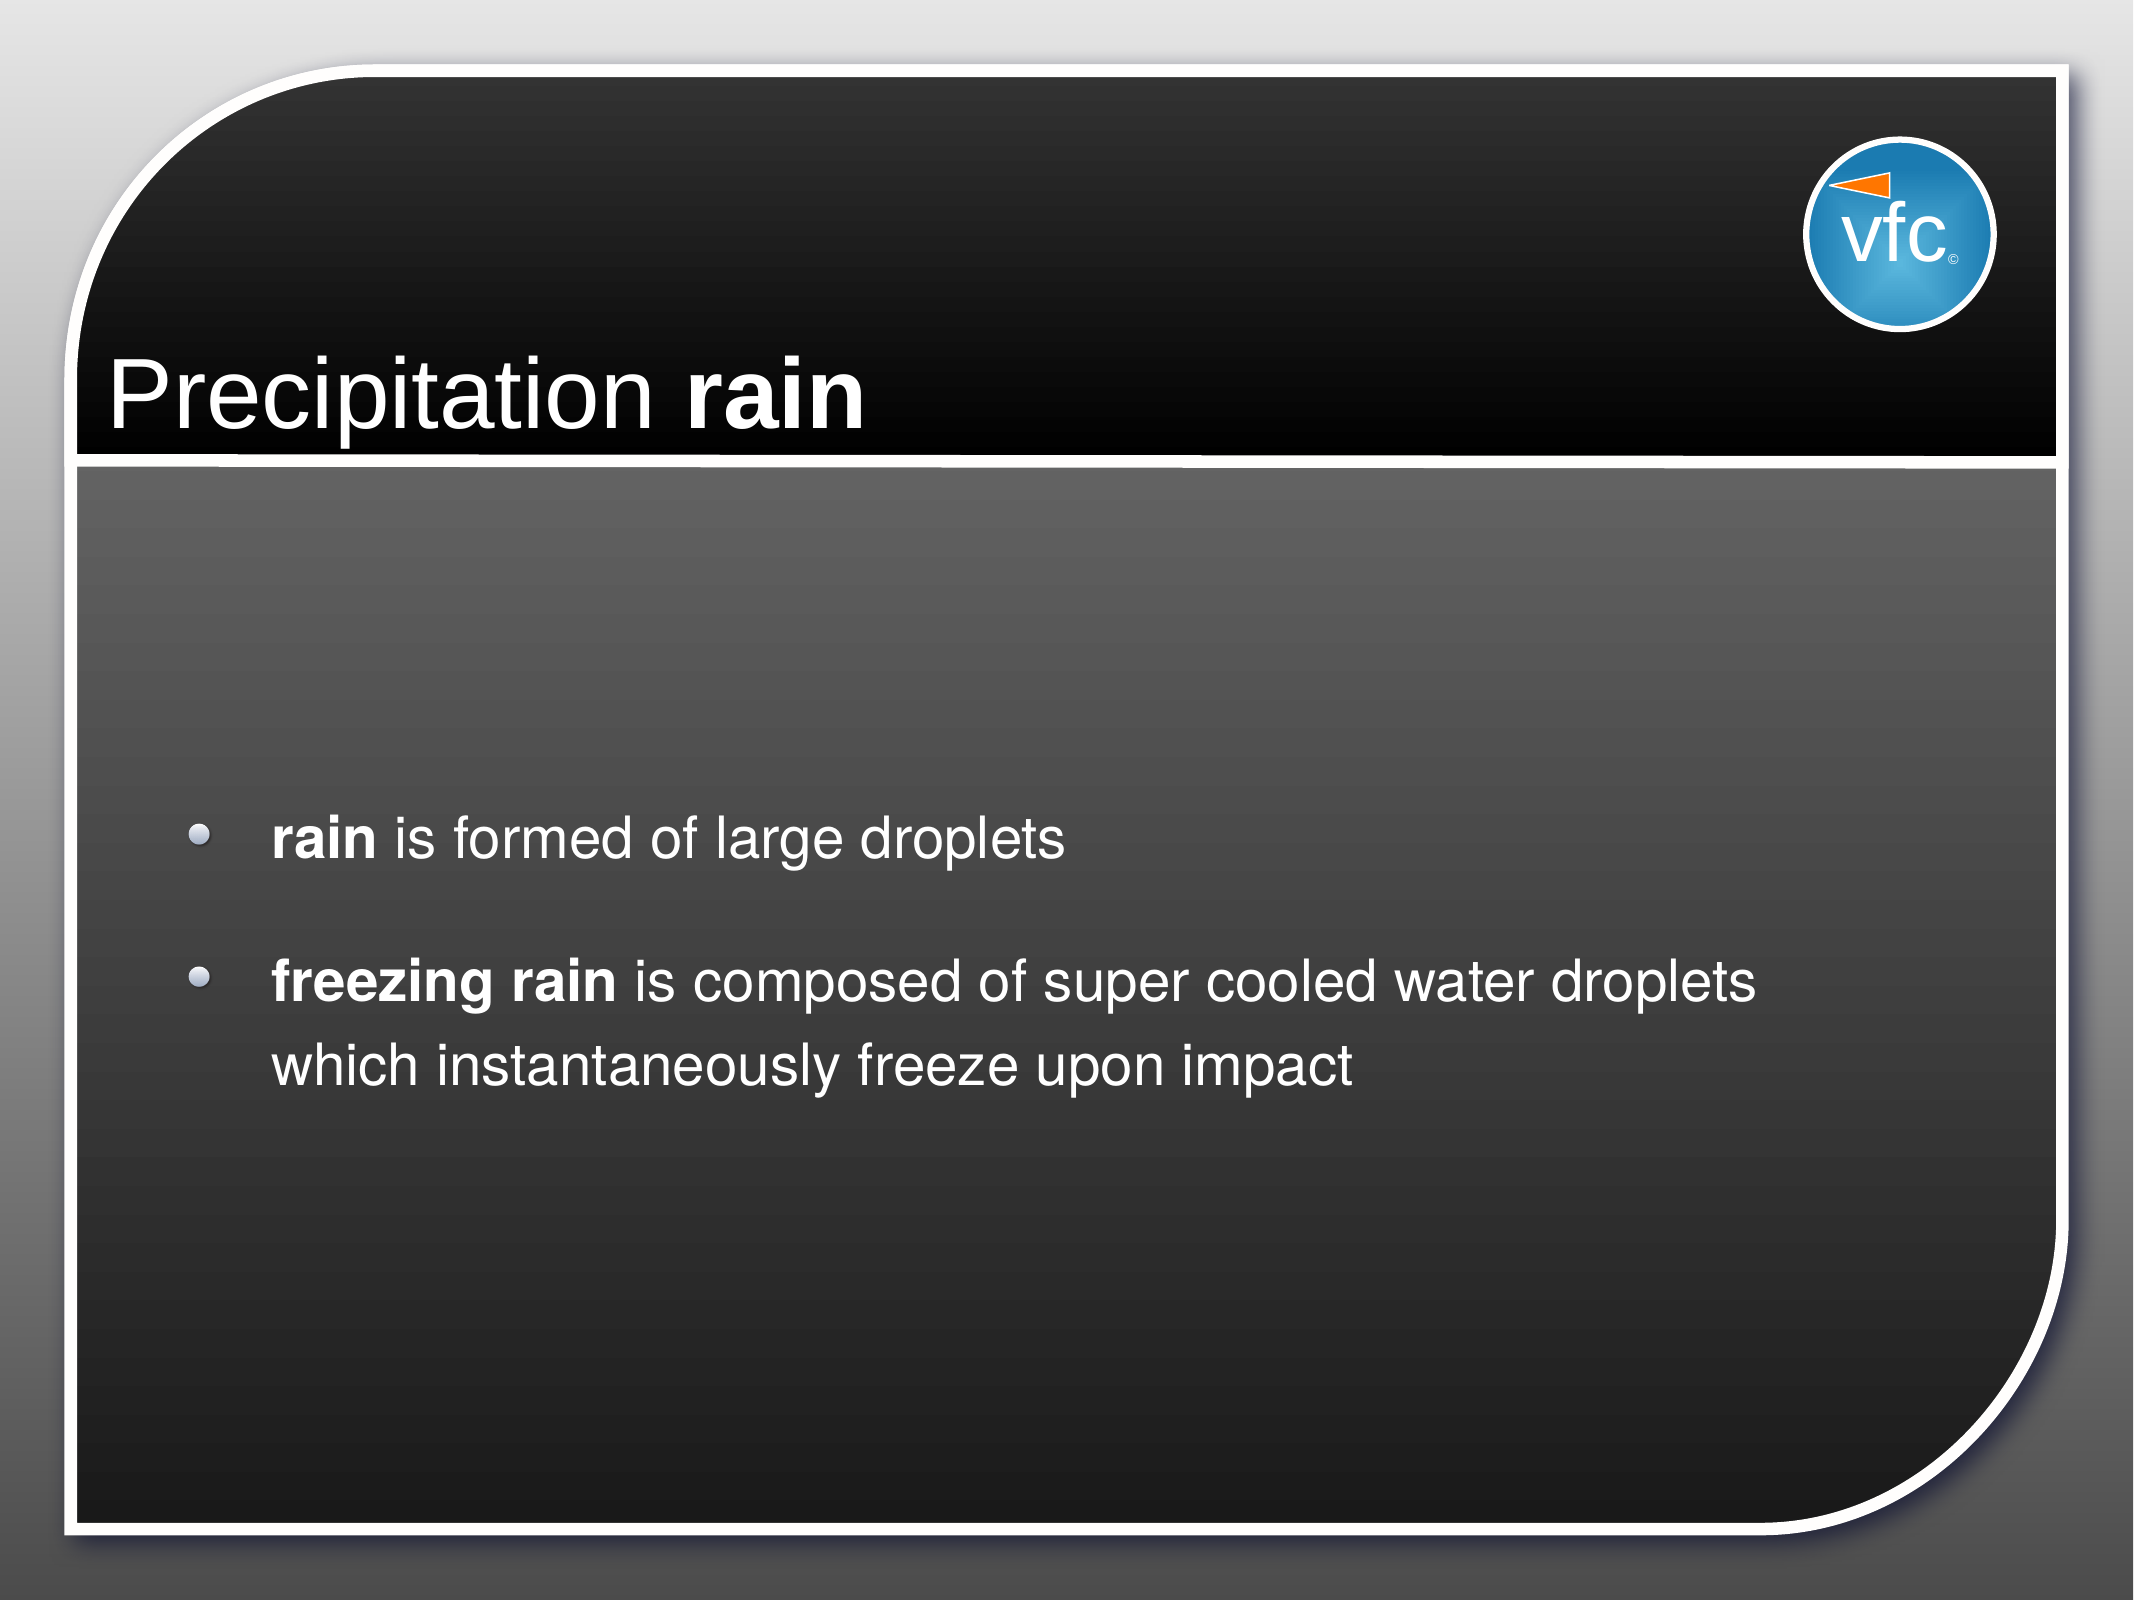

vfc©

# Precipitation rain
rain is formed of large droplets
freezing rain is composed of super cooled water droplets which instantaneously freeze upon impact